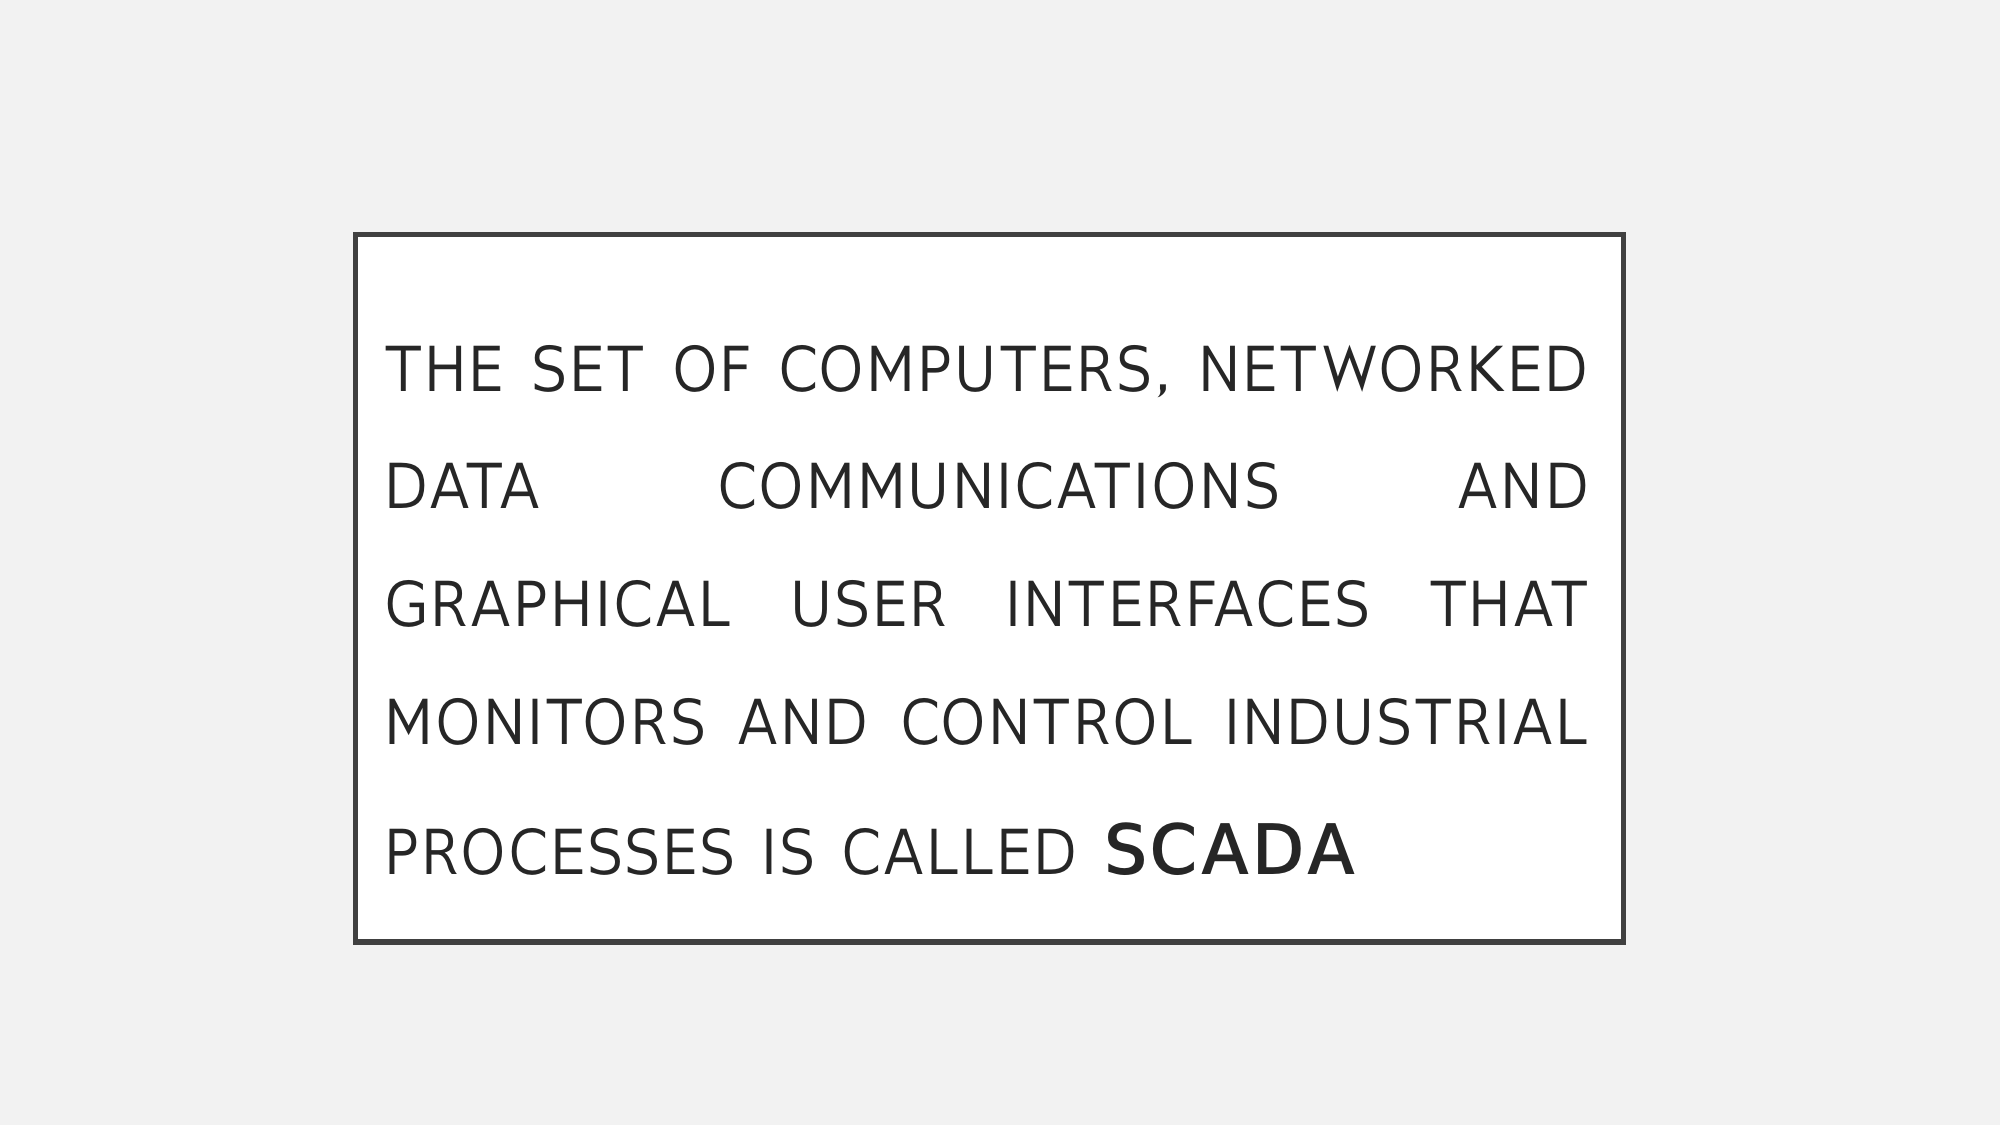

# The set of computers, networked data communications and graphical user interfaces that monitors and control industrial processes is called SCADA